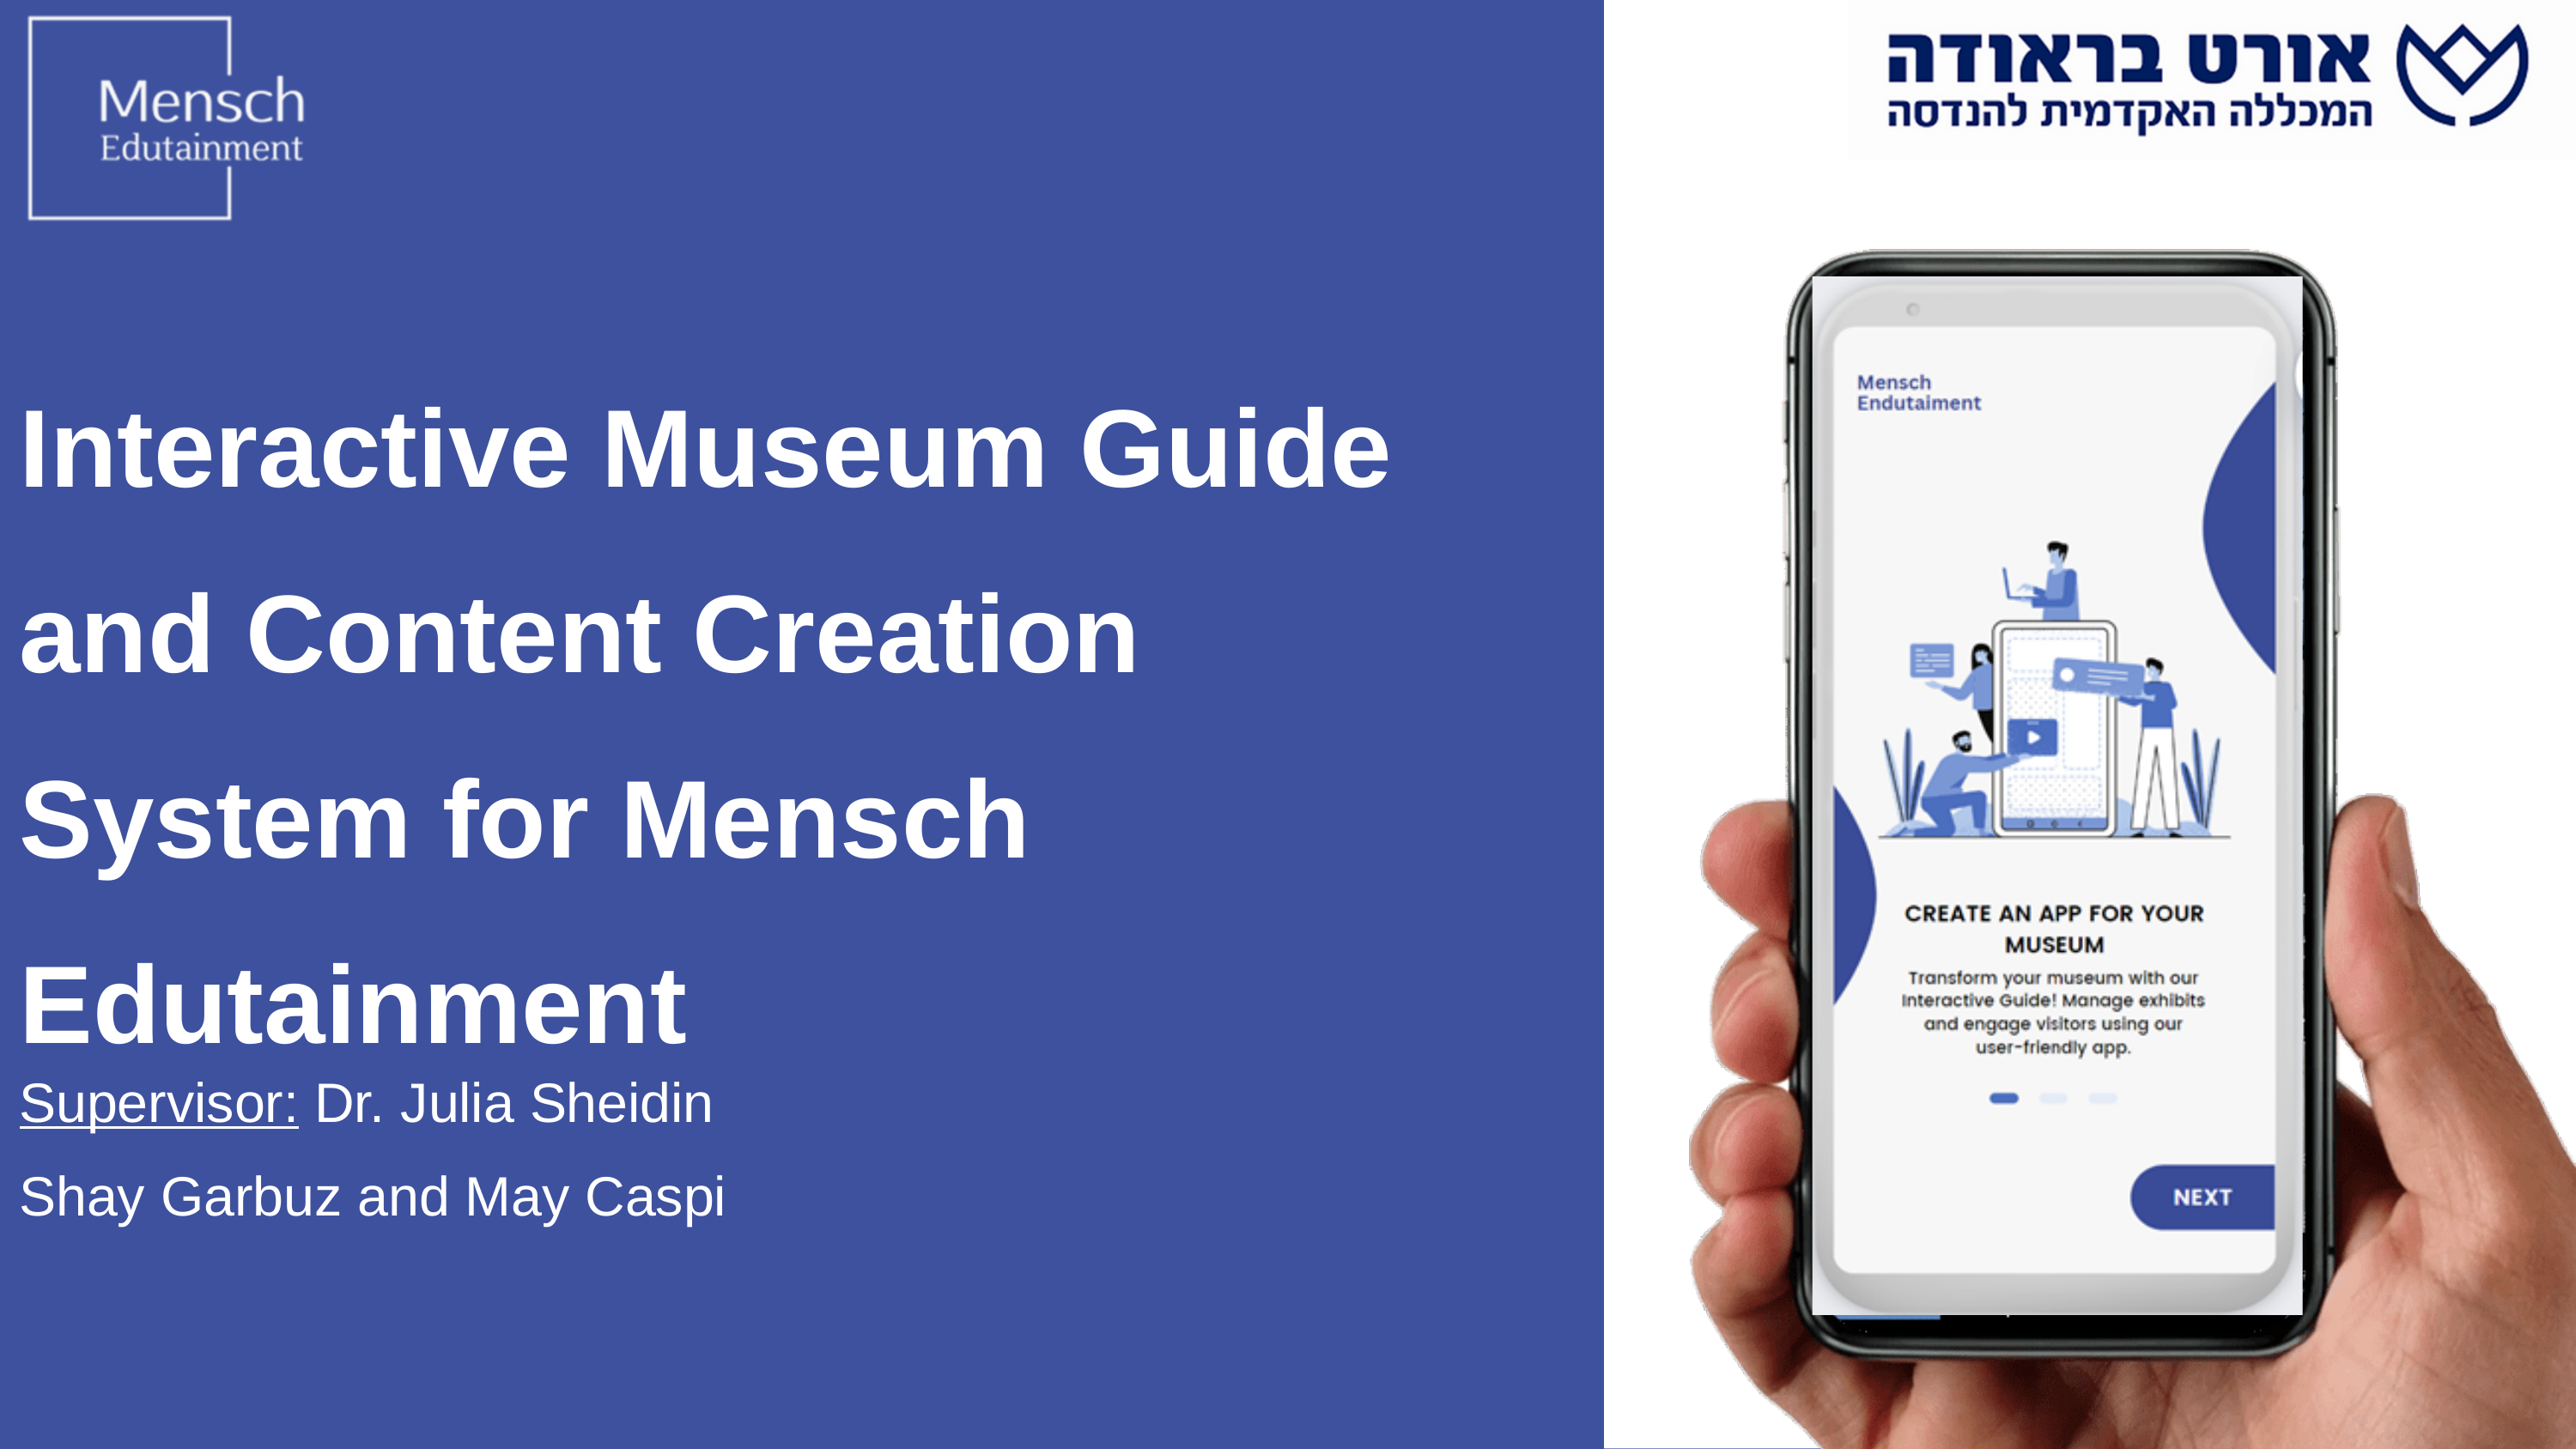

Interactive Museum Guide and Content Creation System for Mensch Edutainment

Supervisor: Dr. Julia Sheidin
Shay Garbuz and May Caspi